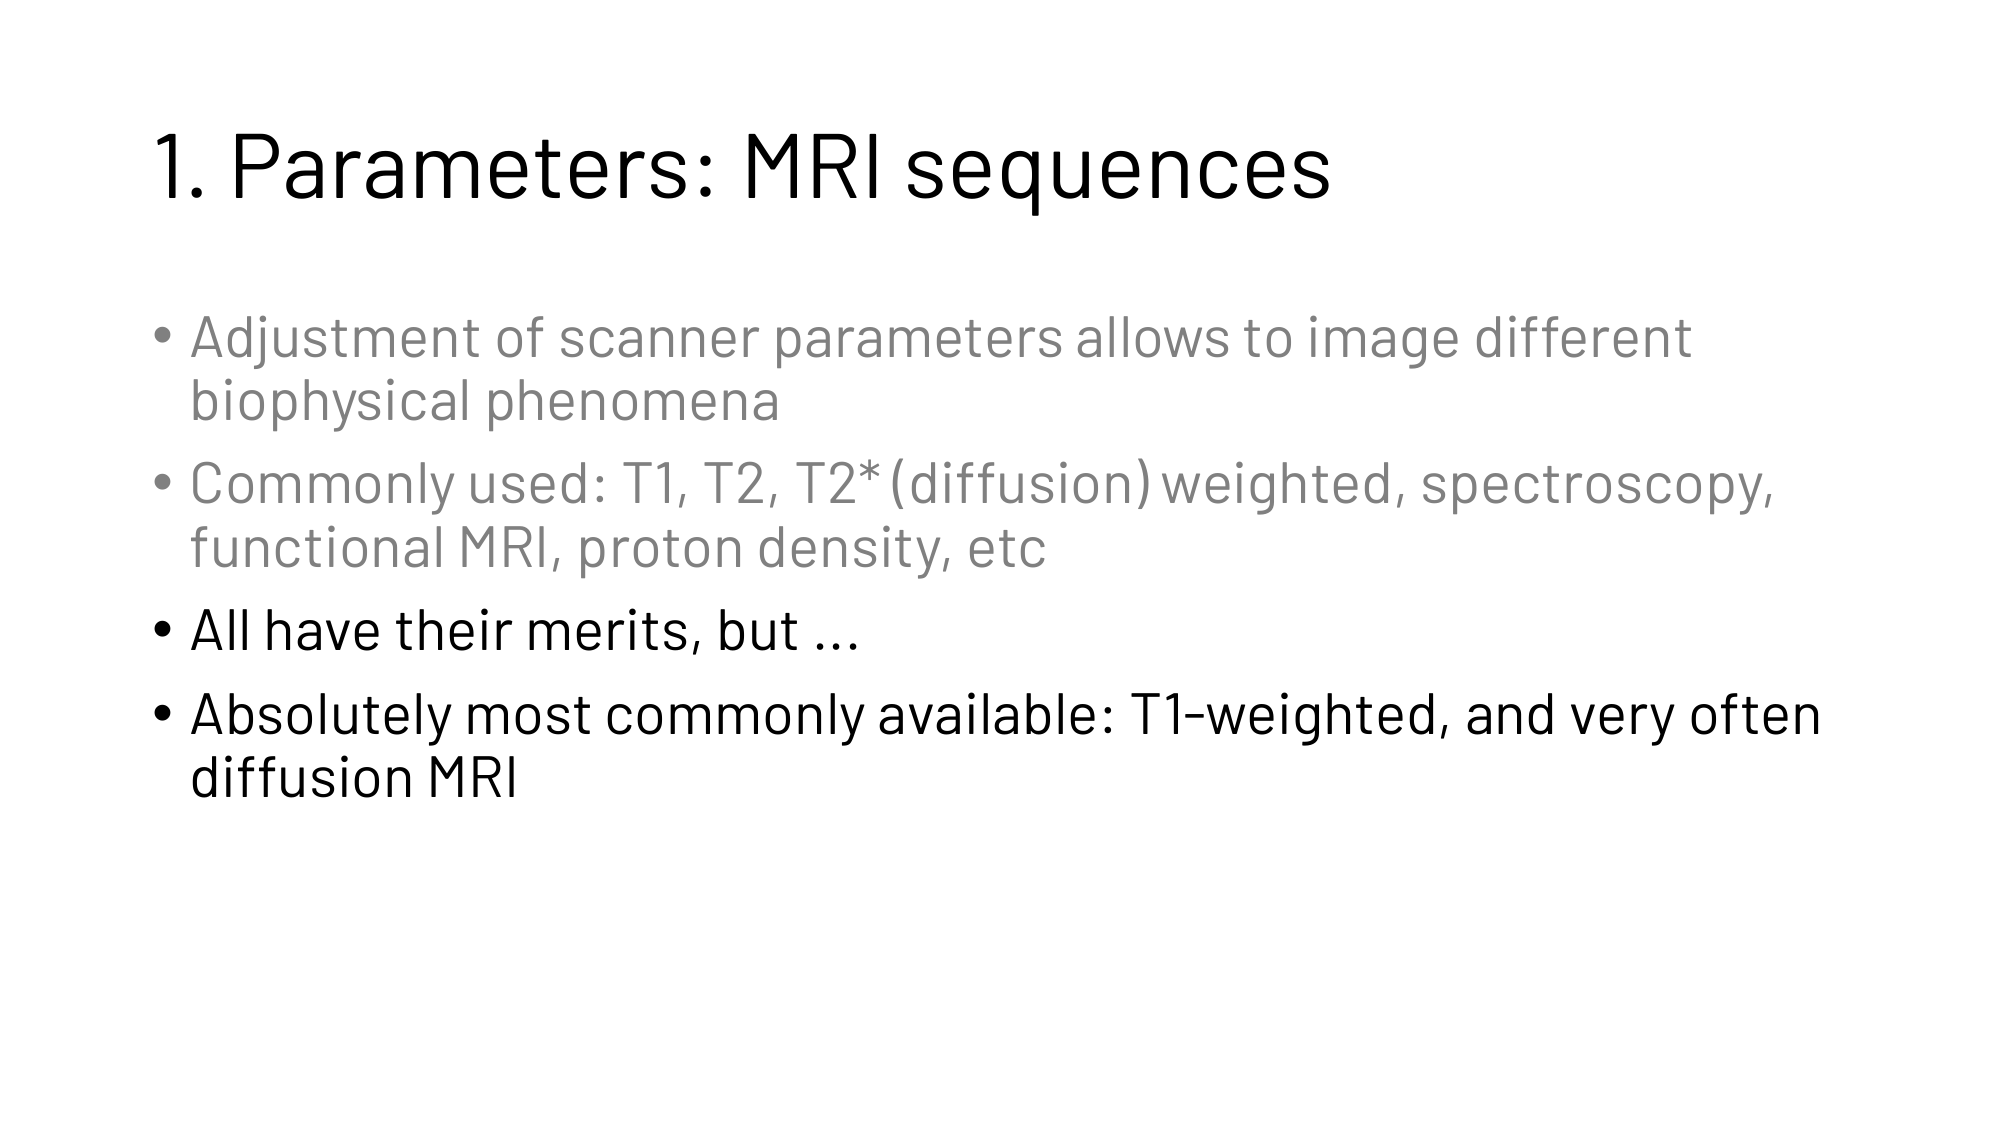

# 1. Parameters: MRI sequences
Adjustment of scanner parameters allows to image different biophysical phenomena
Commonly used: T1, T2, T2* (diffusion) weighted, spectroscopy, functional MRI, proton density, etc
All have their merits, but ...
Absolutely most commonly available: T1-weighted, and very often diffusion MRI